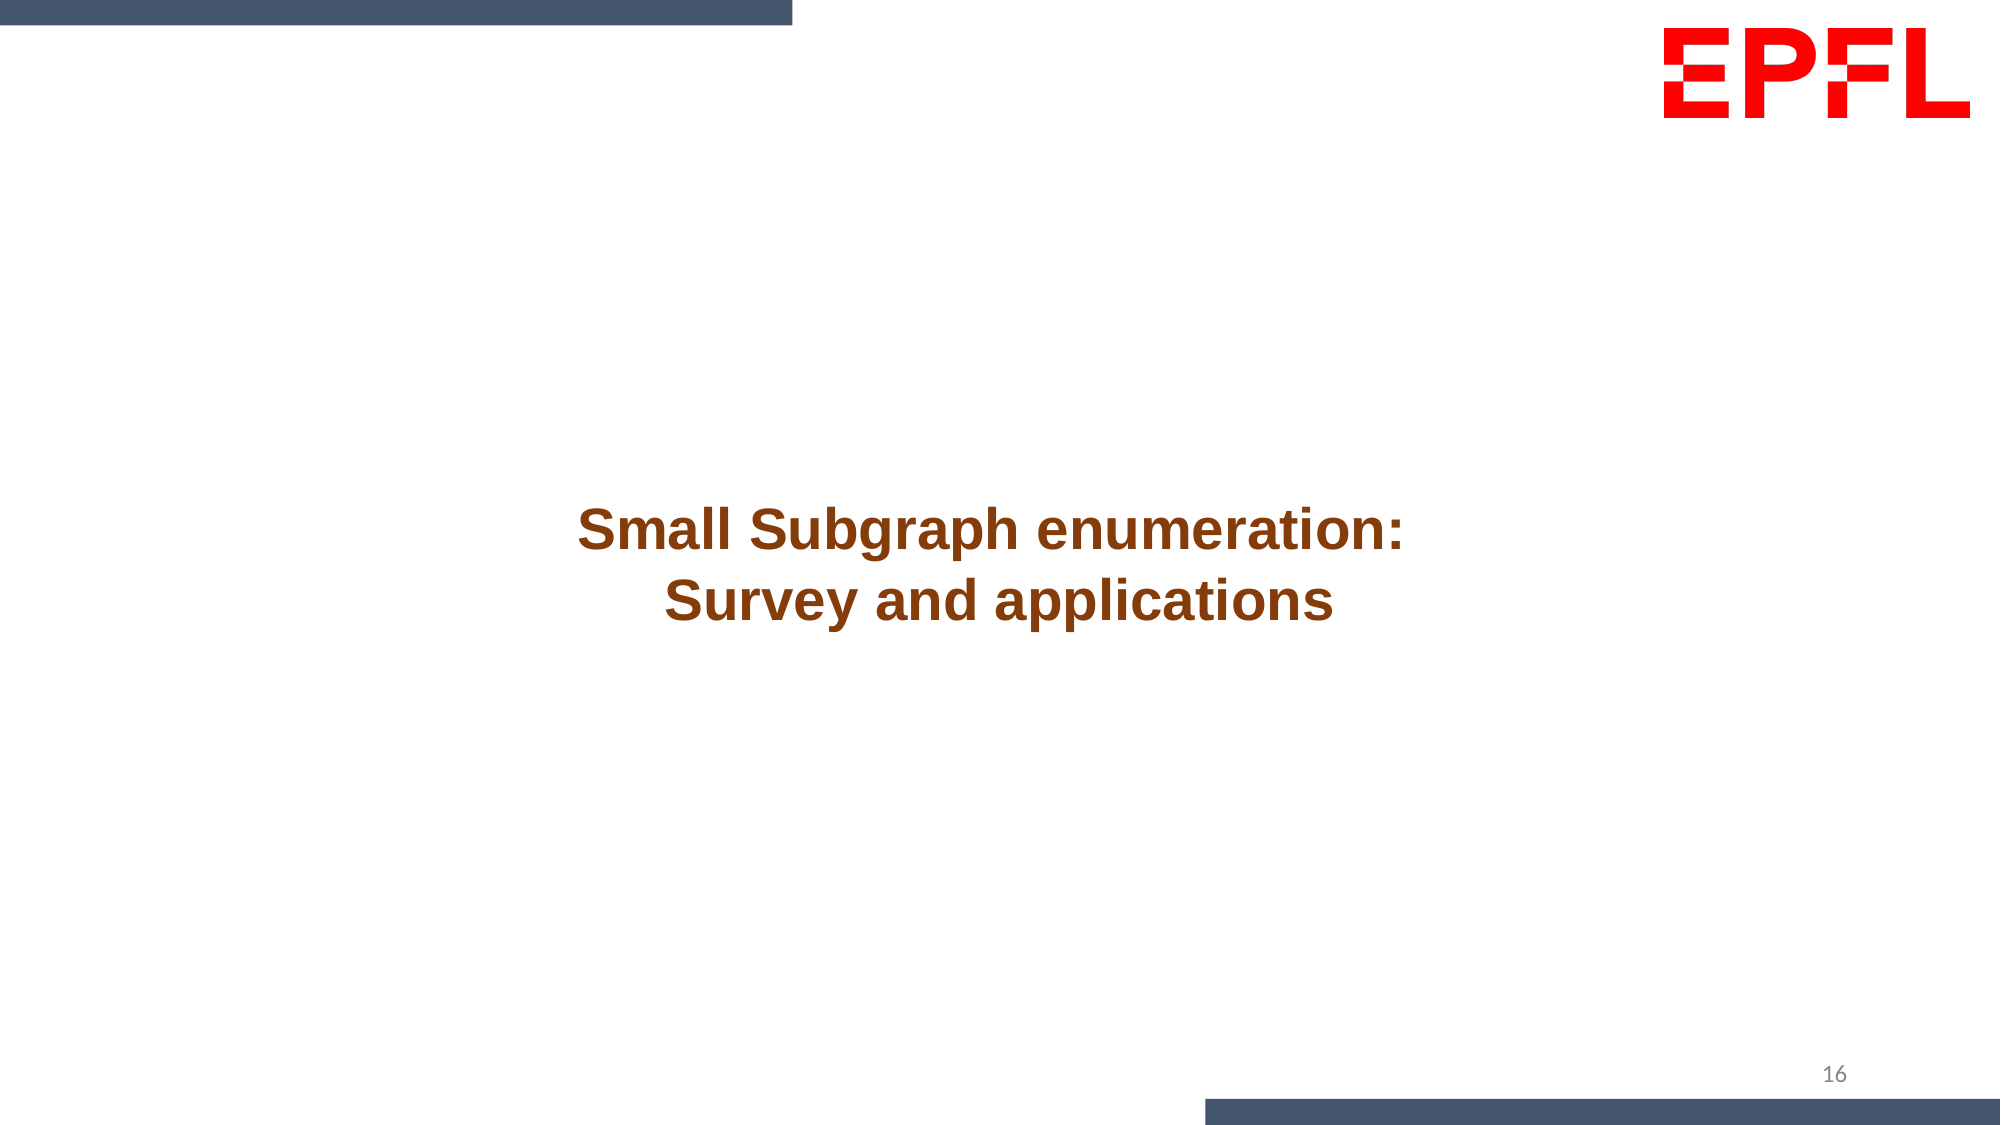

Small Subgraph enumeration:
Survey and applications
16